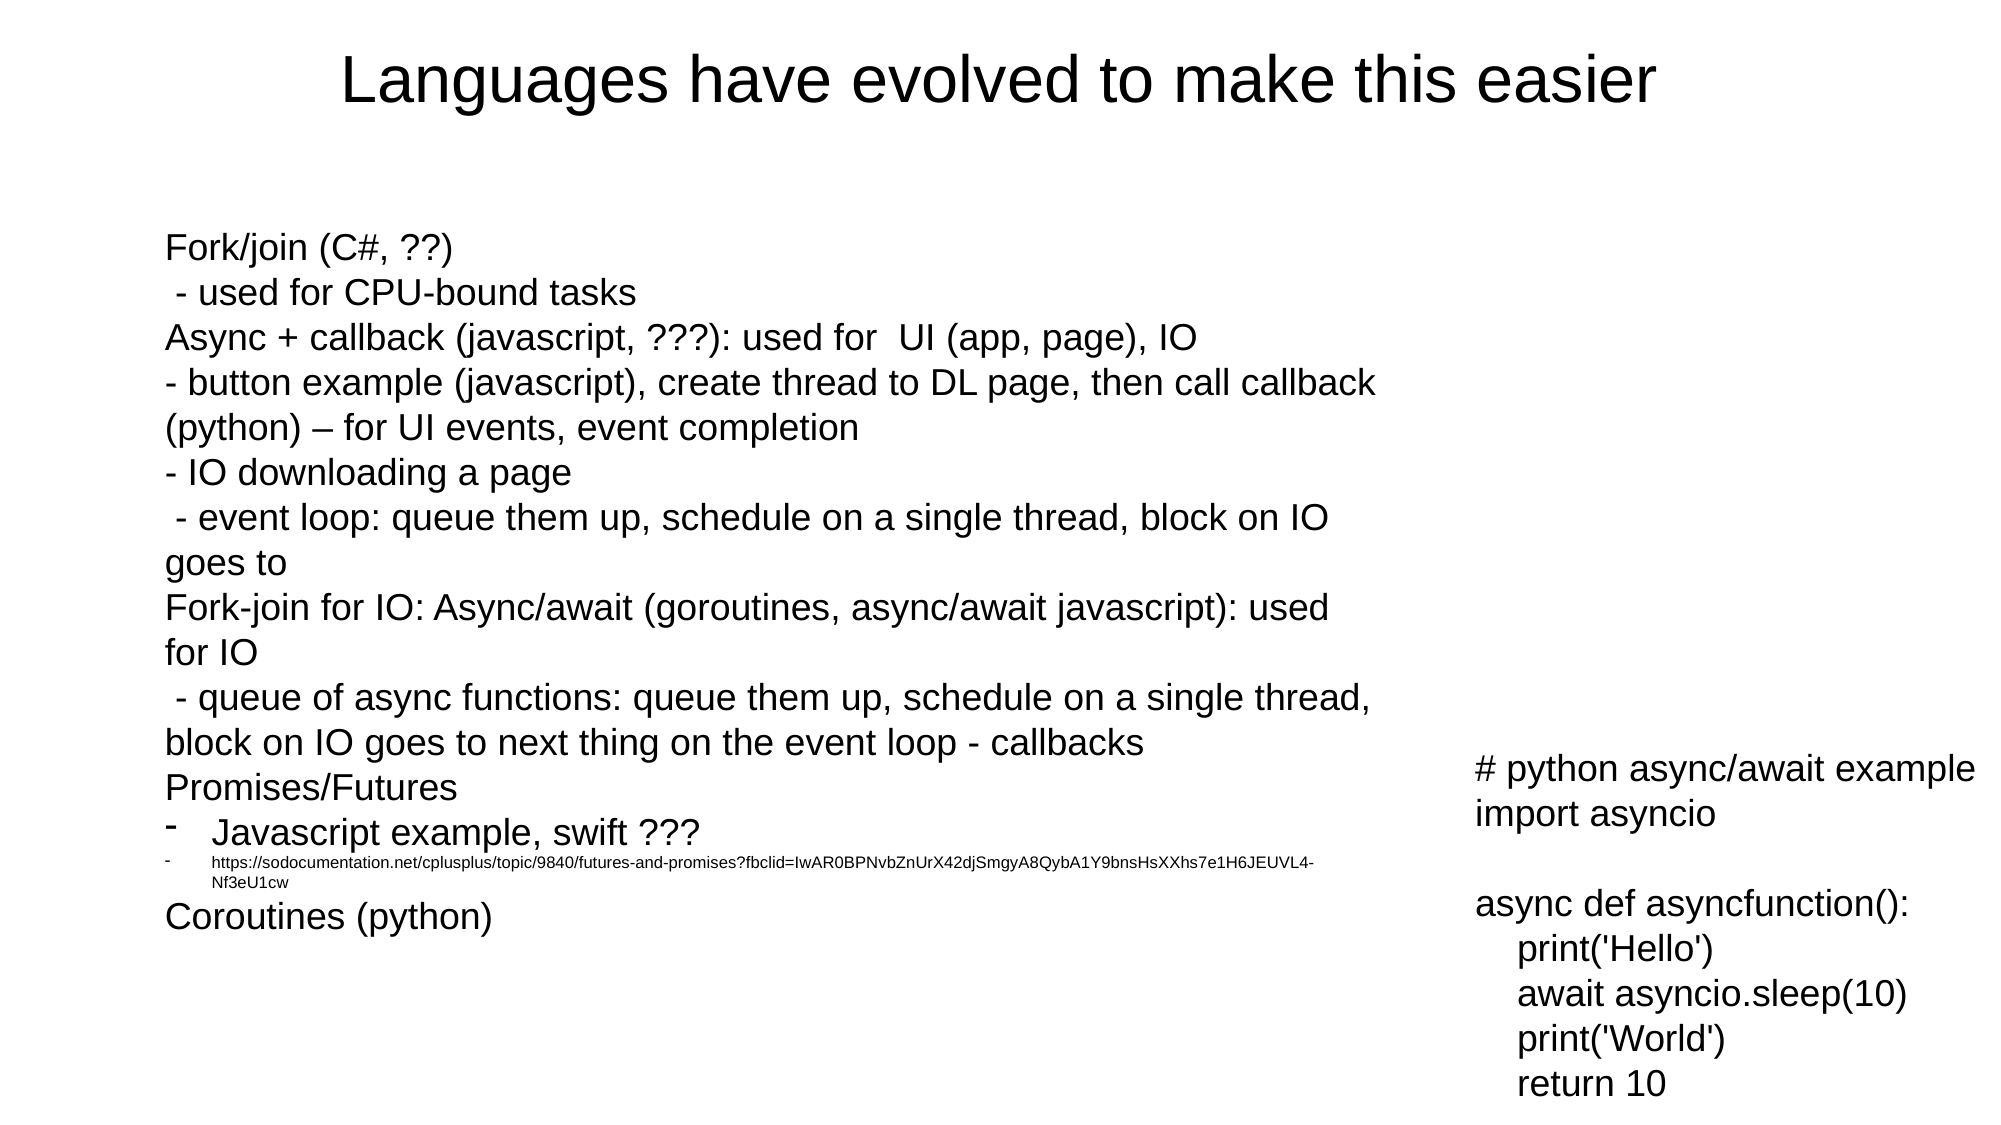

# Languages have evolved to make this easier
Fork/join (C#, ??)
 - used for CPU-bound tasks
Async + callback (javascript, ???): used for  UI (app, page), IO
- button example (javascript), create thread to DL page, then call callback (python) – for UI events, event completion
- IO downloading a page
 - event loop: queue them up, schedule on a single thread, block on IO goes to
Fork-join for IO: Async/await (goroutines, async/await javascript): used for IO
 - queue of async functions: queue them up, schedule on a single thread, block on IO goes to next thing on the event loop - callbacks
Promises/Futures
Javascript example, swift ???
https://sodocumentation.net/cplusplus/topic/9840/futures-and-promises?fbclid=IwAR0BPNvbZnUrX42djSmgyA8QybA1Y9bnsHsXXhs7e1H6JEUVL4-Nf3eU1cw
Coroutines (python)
# python async/await example
import asyncio

async def asyncfunction():
    print('Hello')
    await asyncio.sleep(10)
    print('World')
    return 10

def callback(n):
    print(f'The async function returned: {n}')

loop = asyncio.get_event_loop()

# Will block the print until everything is done
callback(loop.run_until_complete(asyncfunction()))
print('Hey')